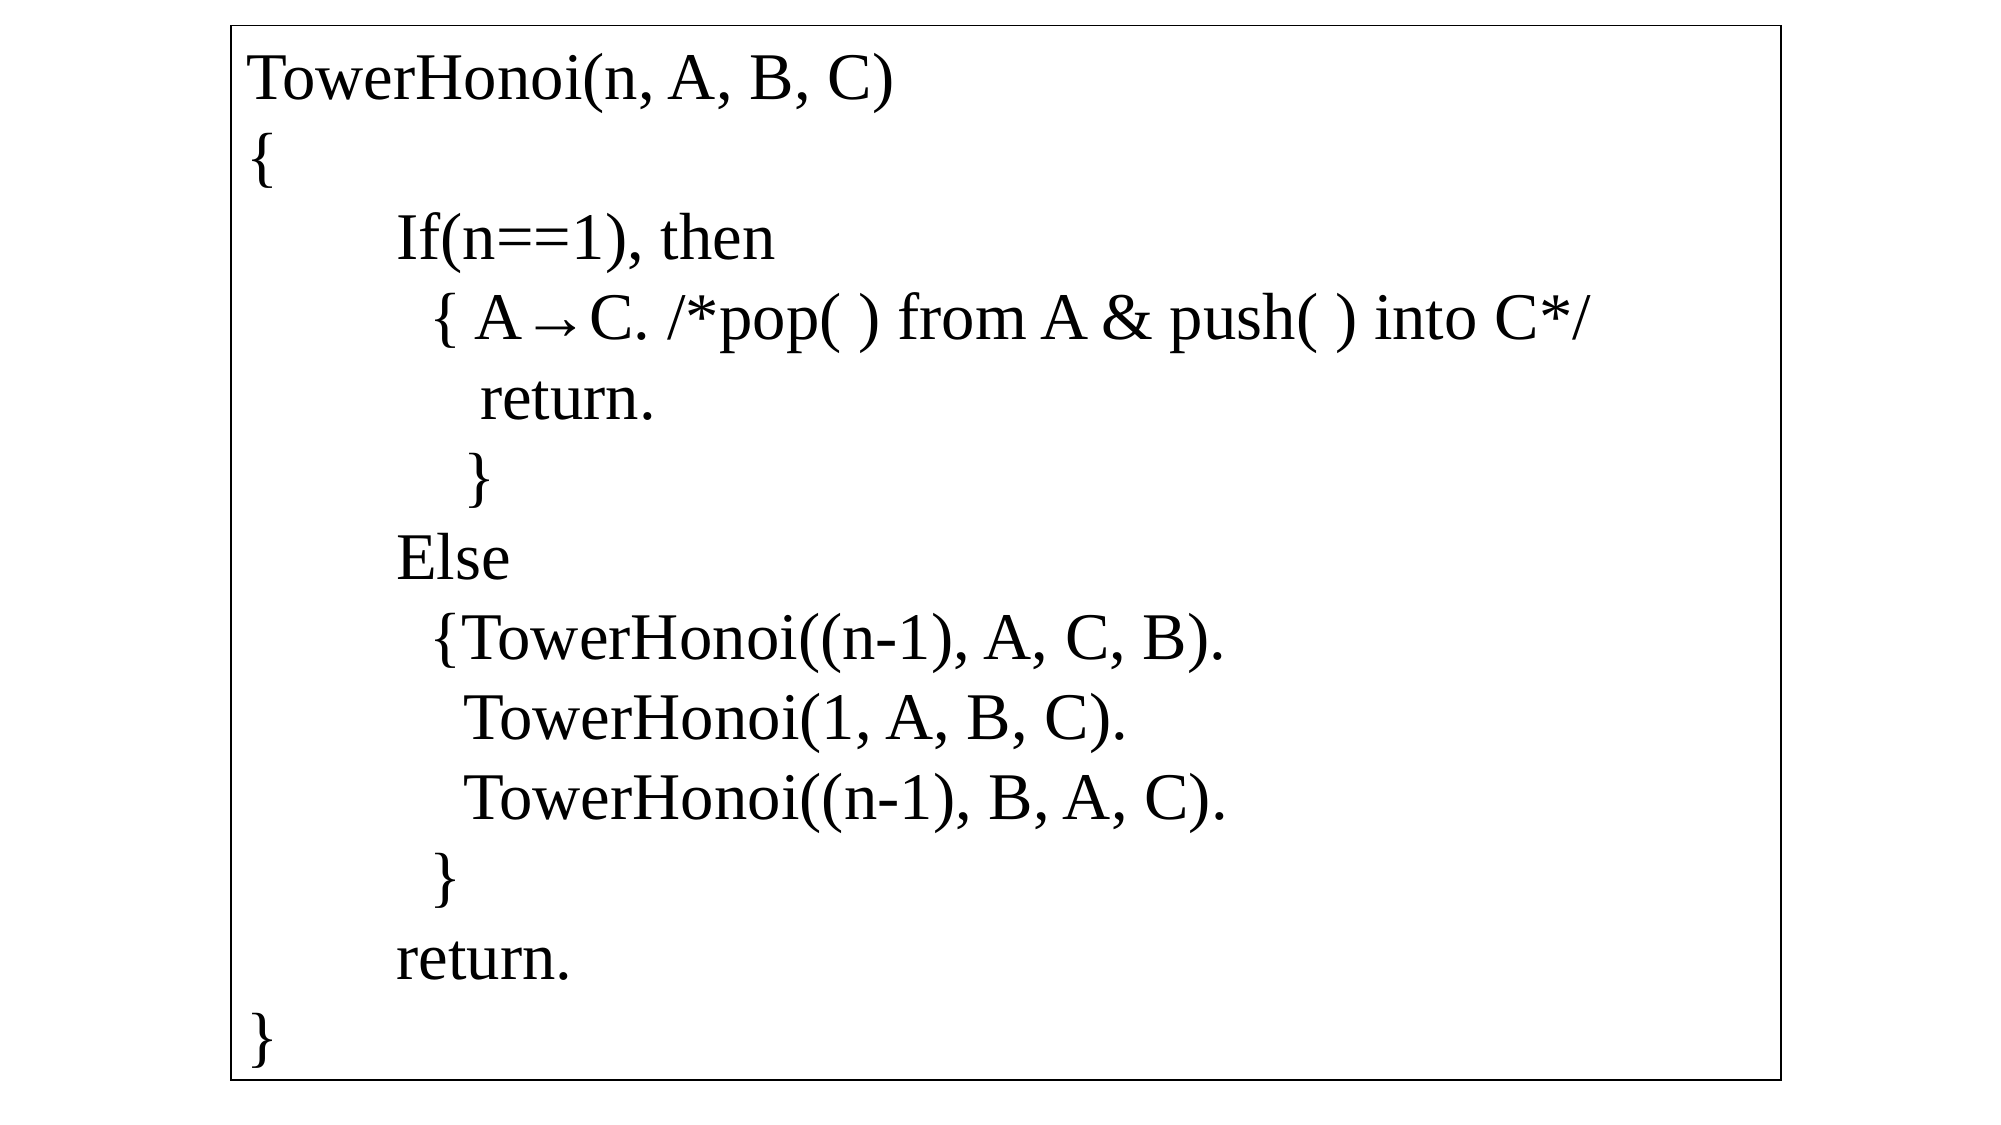

TowerHonoi(n, A, B, C)
{
If(n==1), then
  { A→C. /*pop( ) from A & push( ) into C*/
     return.
    }
Else
  {TowerHonoi((n-1), A, C, B).
    TowerHonoi(1, A, B, C).
    TowerHonoi((n-1), B, A, C).
  }
return.
}